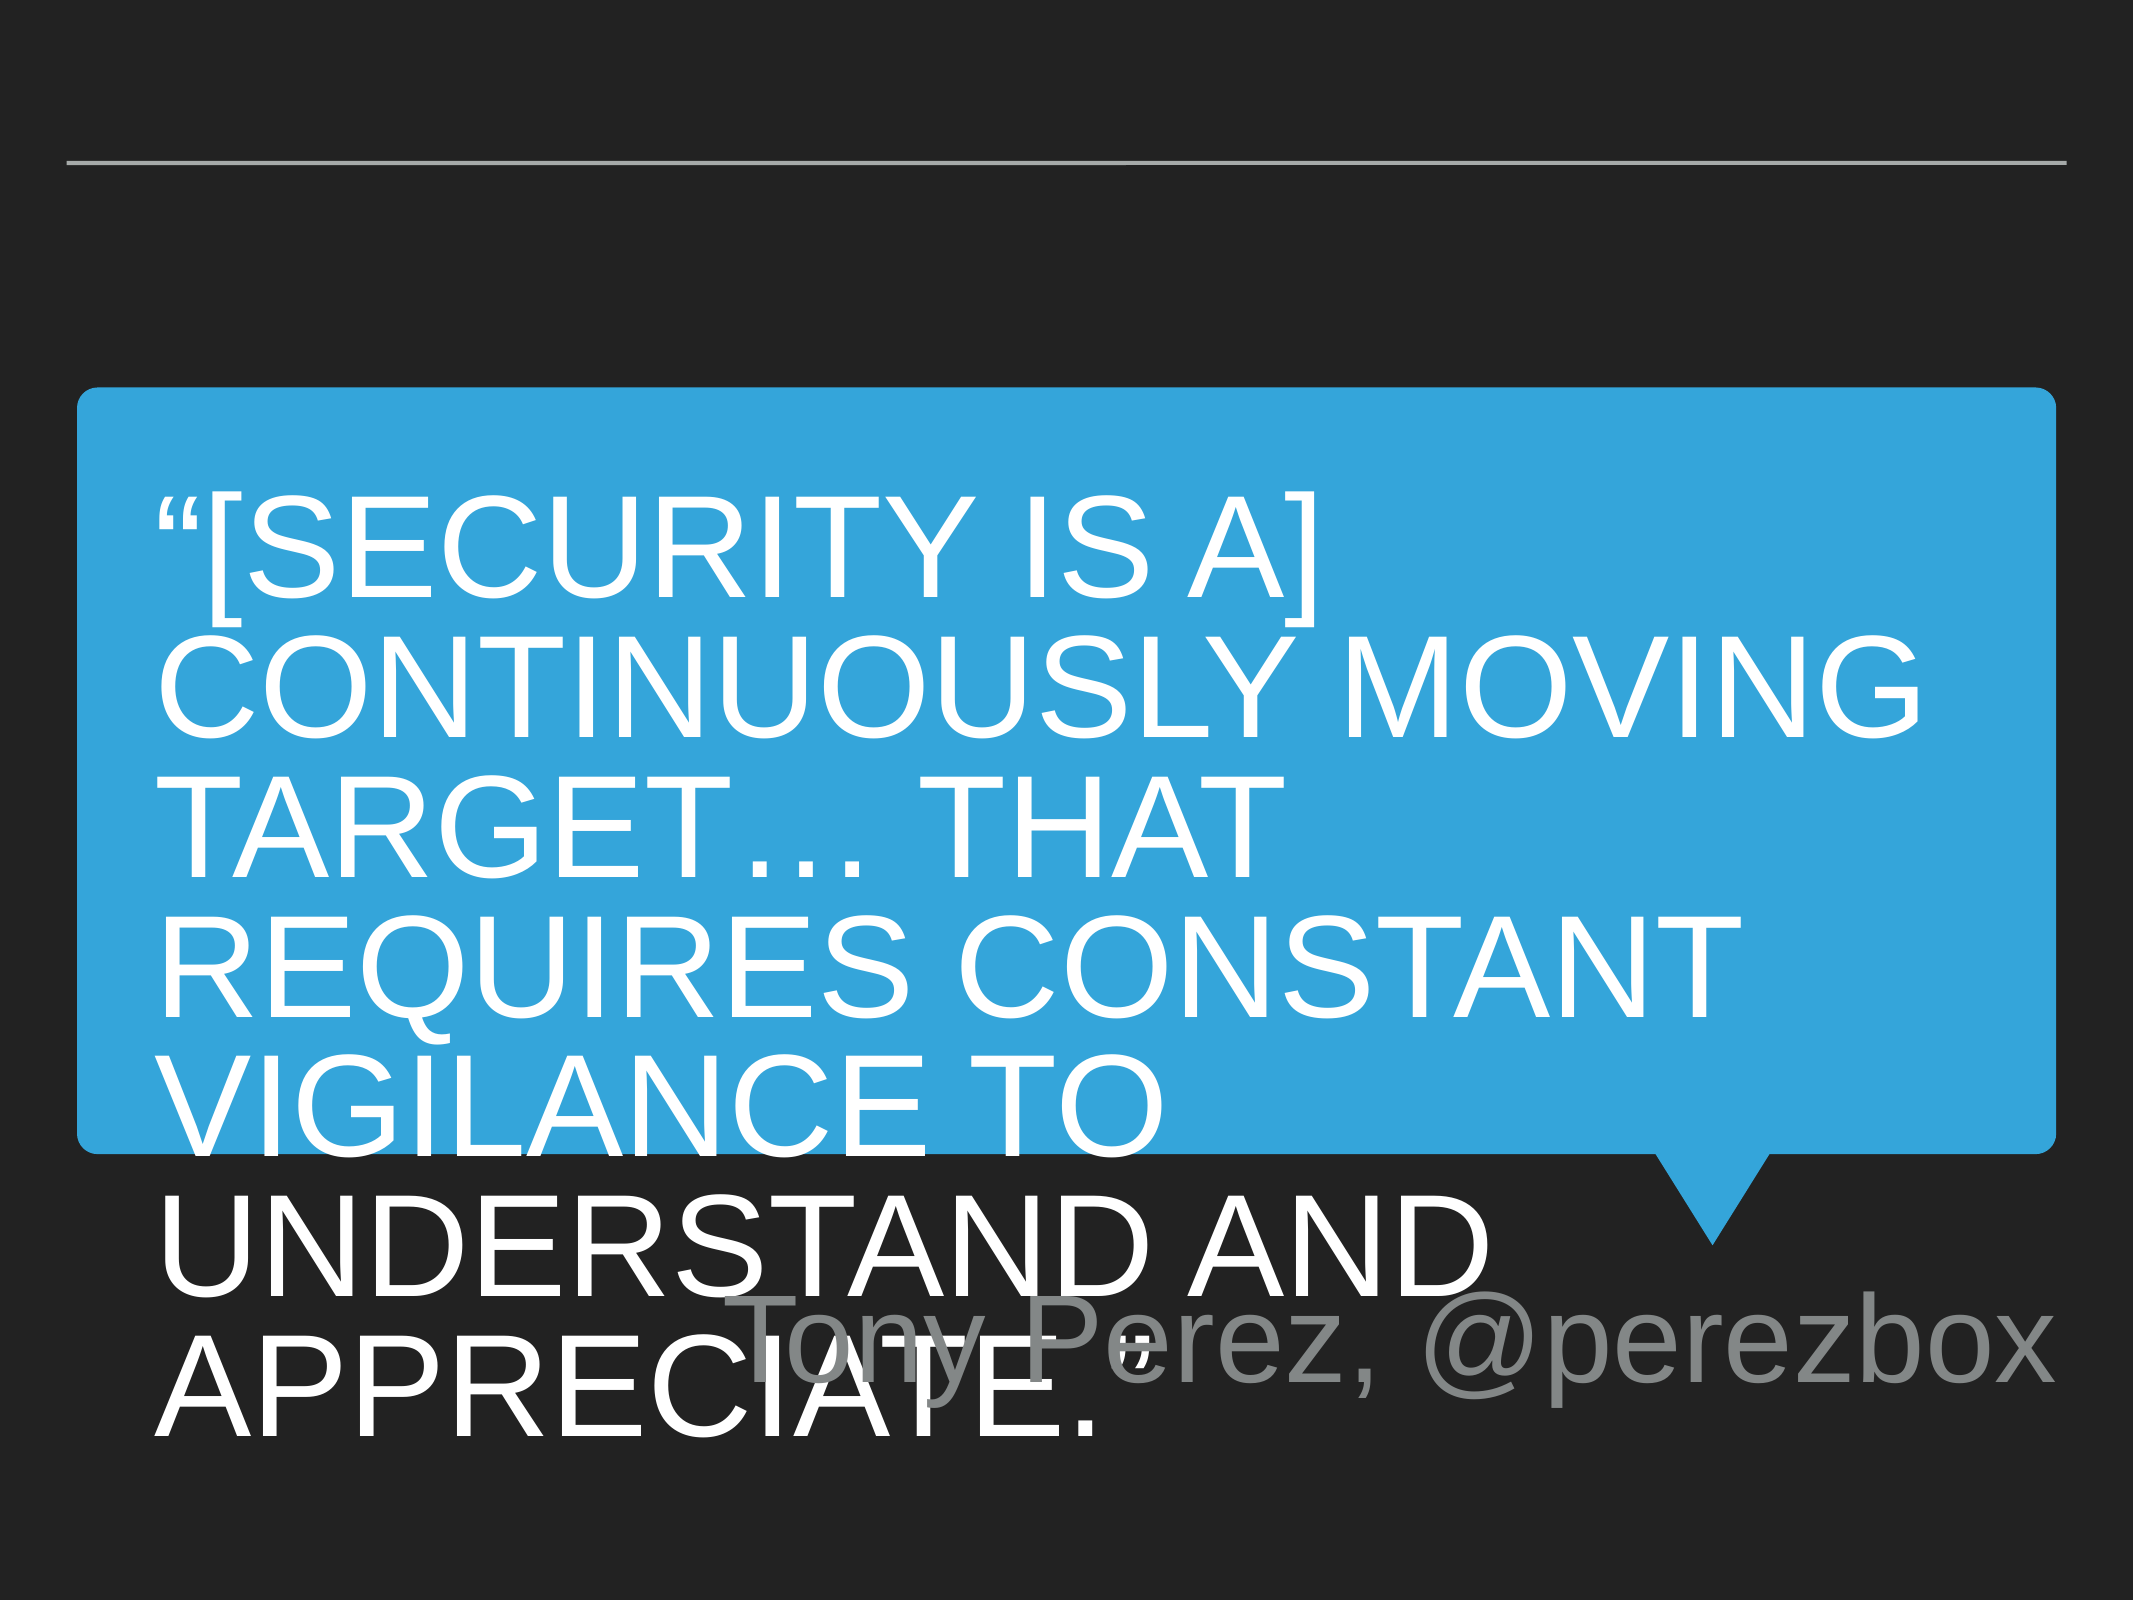

“[Security is a] continuously moving target… that requires constant vigilance to understand and appreciate.”
Tony Perez, @perezbox